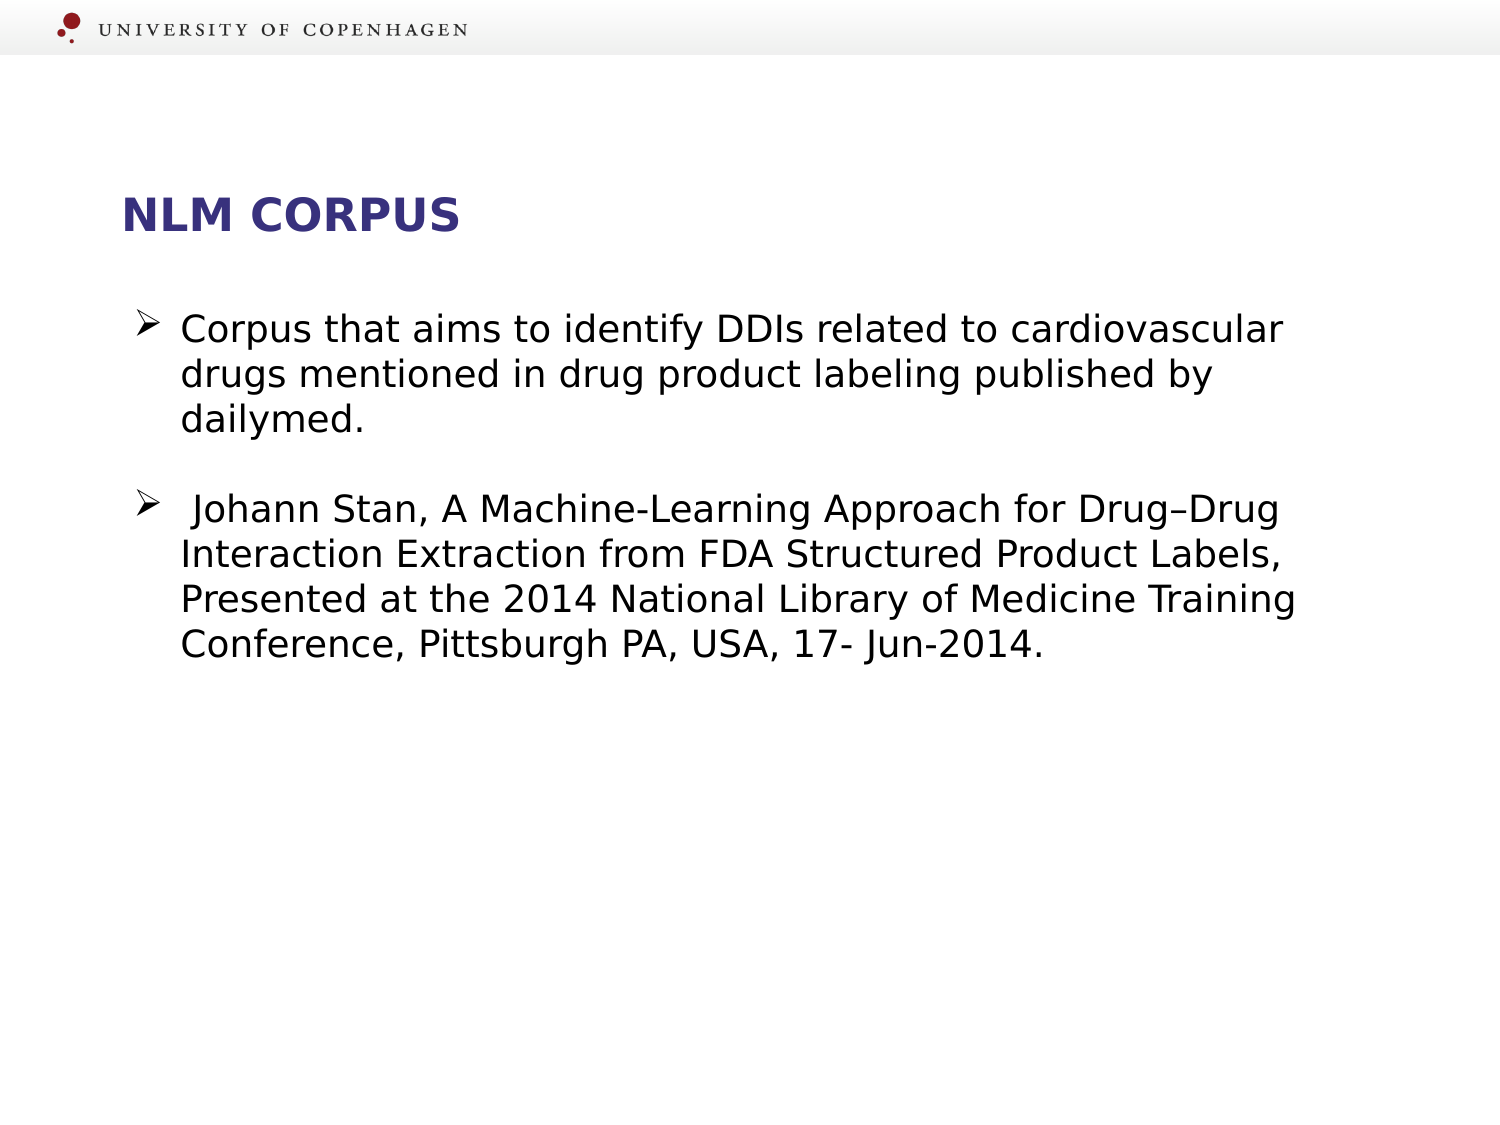

# NLM corpus
Corpus that aims to identify DDIs related to cardiovascular drugs mentioned in drug product labeling published by dailymed.

 Johann Stan, A Machine-Learning Approach for Drug–Drug Interaction Extraction from FDA Structured Product Labels, Presented at the 2014 National Library of Medicine Training Conference, Pittsburgh PA, USA, 17- Jun-2014.